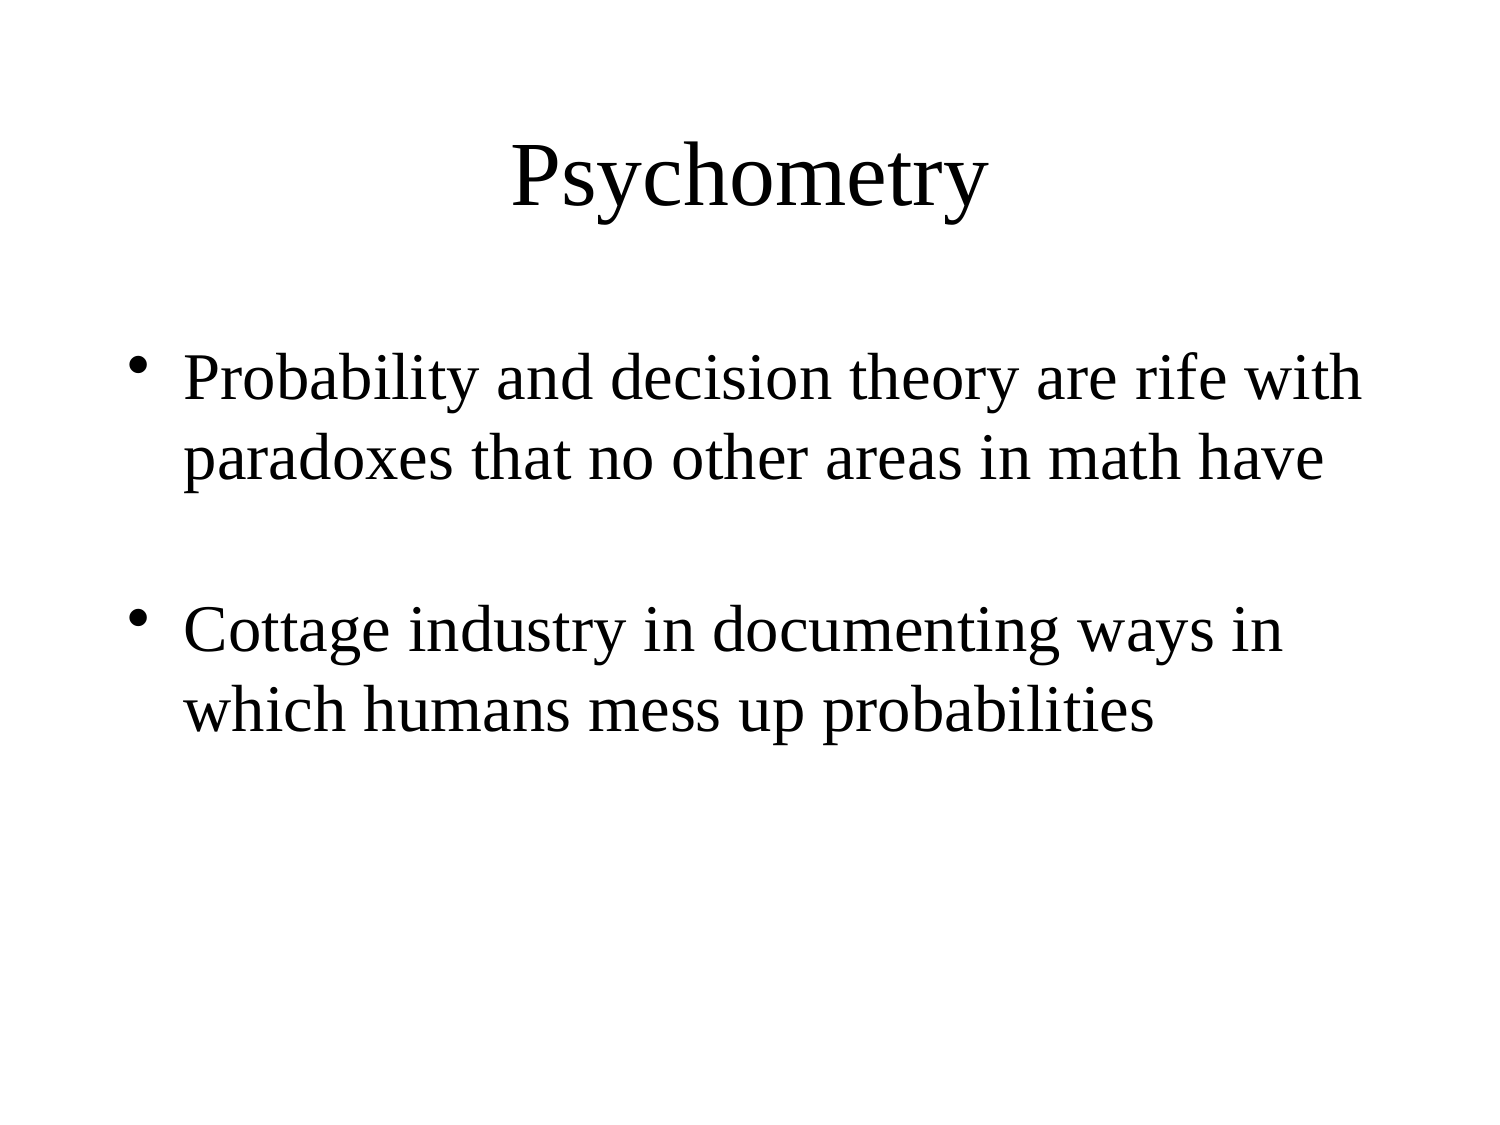

# Psychometry
Probability and decision theory are rife with paradoxes that no other areas in math have

Cottage industry in documenting ways in which humans mess up probabilities